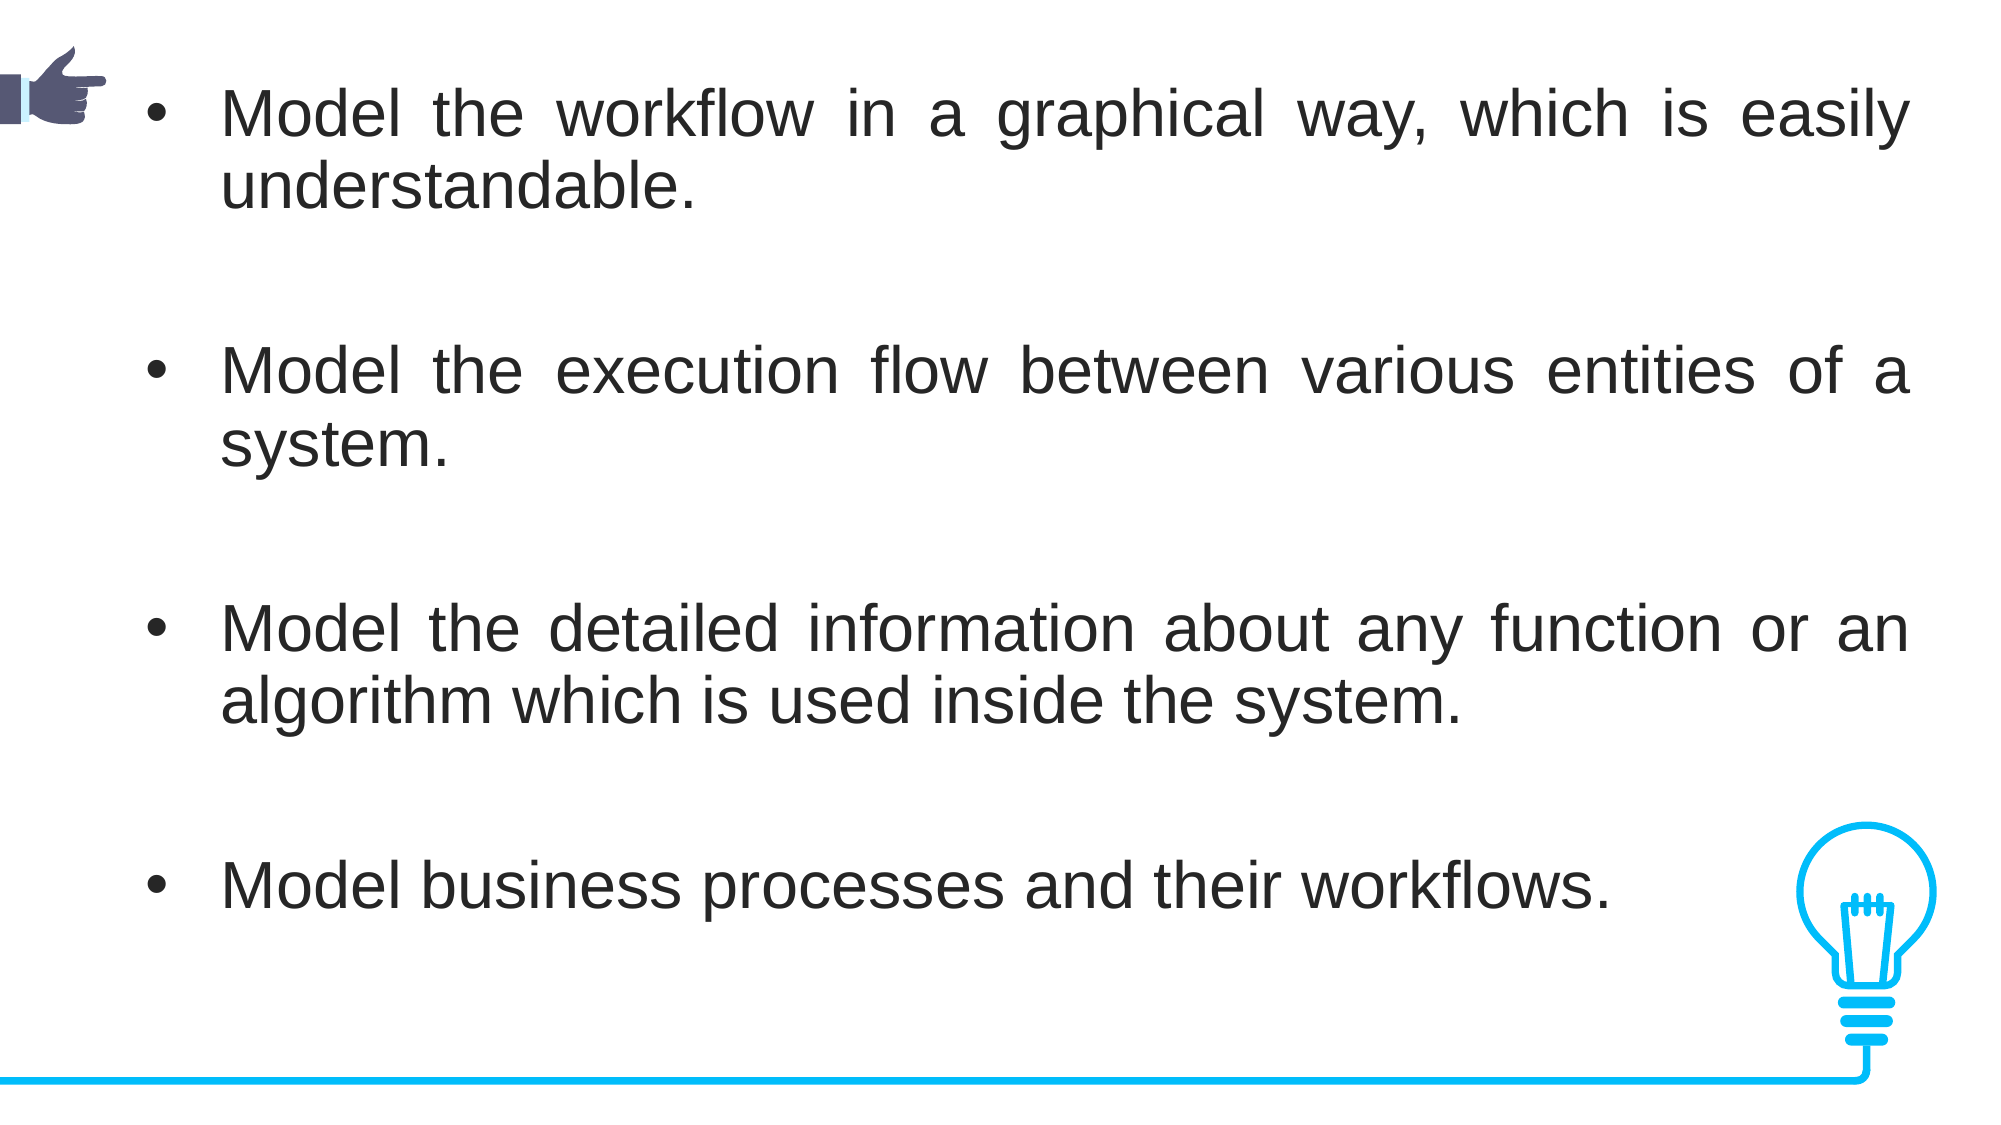

Model the workflow in a graphical way, which is easily understandable.

Model the execution flow between various entities of a system.

Model the detailed information about any function or an algorithm which is used inside the system.

Model business processes and their workflows.